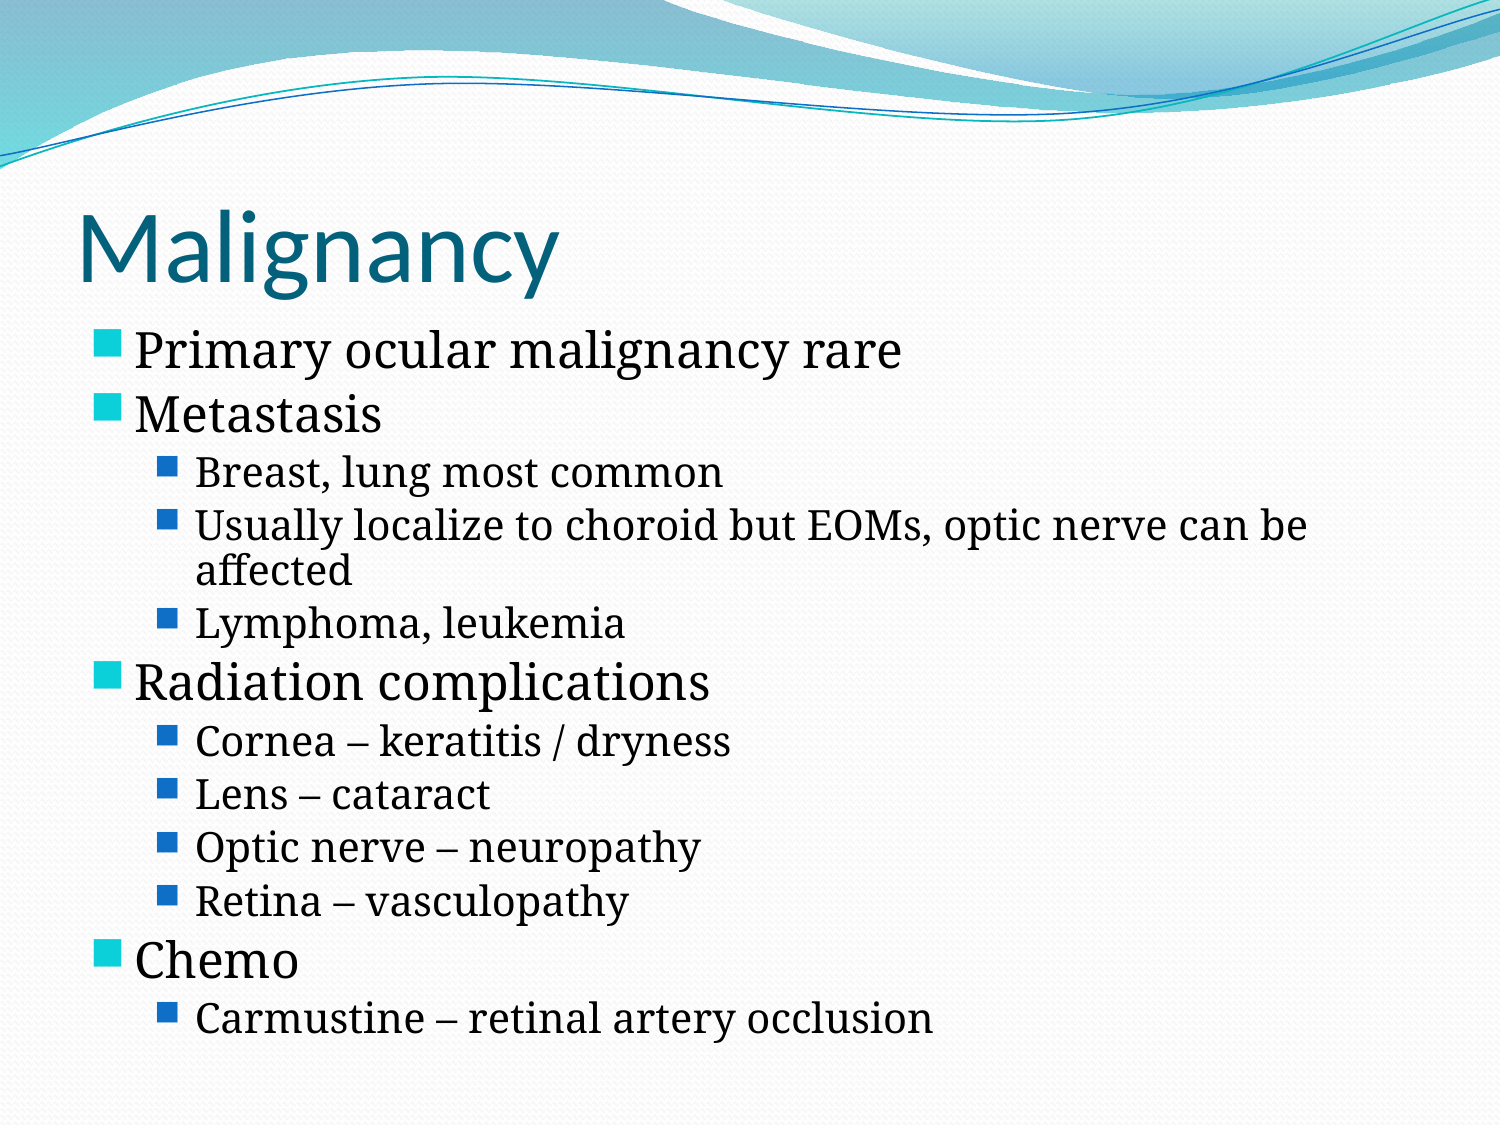

# Malignancy
Primary ocular malignancy rare
Metastasis
Breast, lung most common
Usually localize to choroid but EOMs, optic nerve can be affected
Lymphoma, leukemia
Radiation complications
Cornea – keratitis / dryness
Lens – cataract
Optic nerve – neuropathy
Retina – vasculopathy
Chemo
Carmustine – retinal artery occlusion